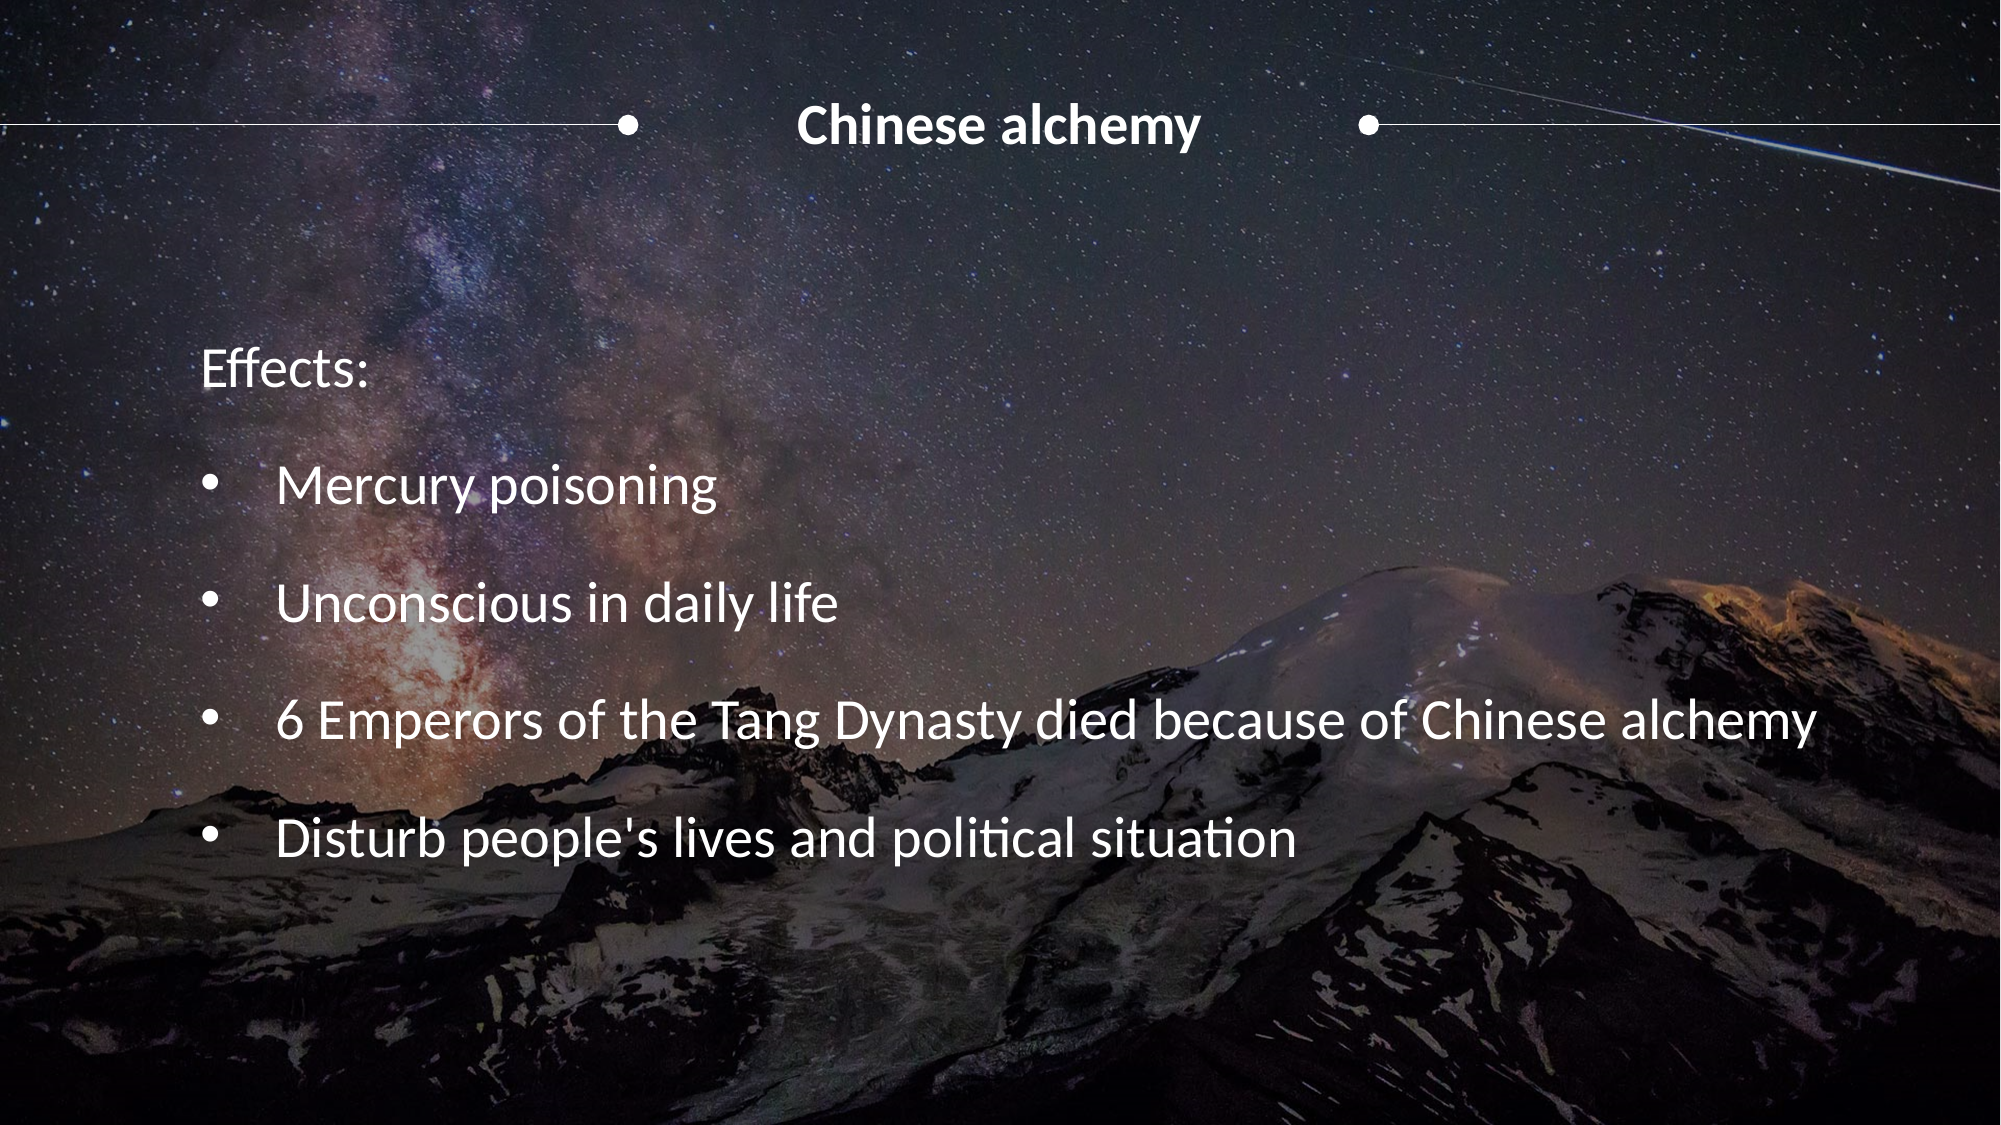

Chinese alchemy
Effects:
Mercury poisoning
Unconscious in daily life
6 Emperors of the Tang Dynasty died because of Chinese alchemy
Disturb people's lives and political situation